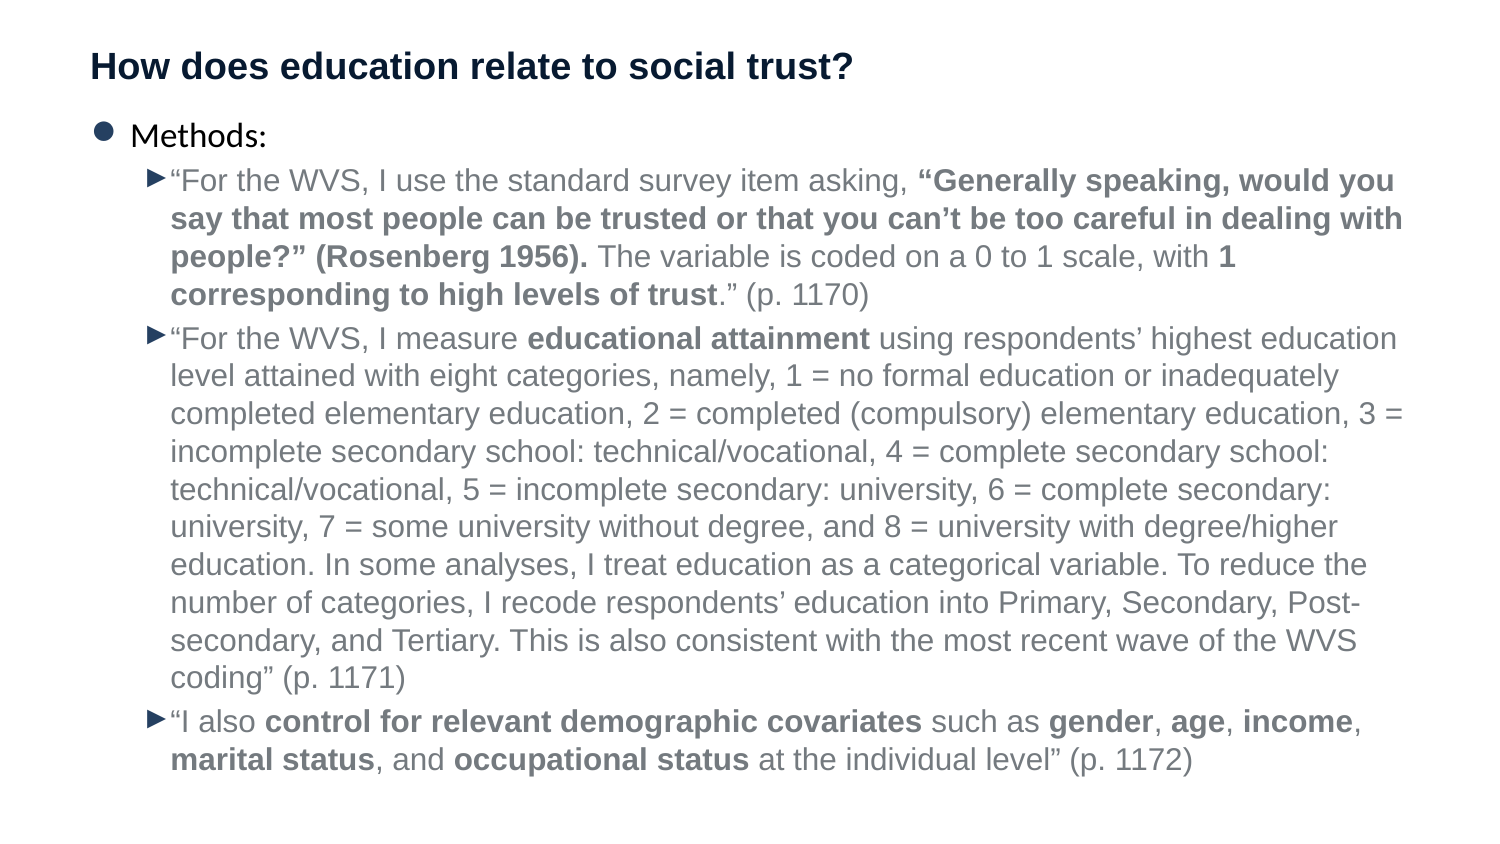

# How does education relate to social trust?
Methods:
“For the WVS, I use the standard survey item asking, “Generally speaking, would you say that most people can be trusted or that you can’t be too careful in dealing with people?” (Rosenberg 1956). The variable is coded on a 0 to 1 scale, with 1 corresponding to high levels of trust.” (p. 1170)
“For the WVS, I measure educational attainment using respondents’ highest education level attained with eight categories, namely, 1 = no formal education or inadequately completed elementary education, 2 = completed (compulsory) elementary education, 3 = incomplete secondary school: technical/vocational, 4 = complete secondary school: technical/vocational, 5 = incomplete secondary: university, 6 = complete secondary: university, 7 = some university without degree, and 8 = university with degree/higher education. In some analyses, I treat education as a categorical variable. To reduce the number of categories, I recode respondents’ education into Primary, Secondary, Post-secondary, and Tertiary. This is also consistent with the most recent wave of the WVS coding” (p. 1171)
“I also control for relevant demographic covariates such as gender, age, income, marital status, and occupational status at the individual level” (p. 1172)